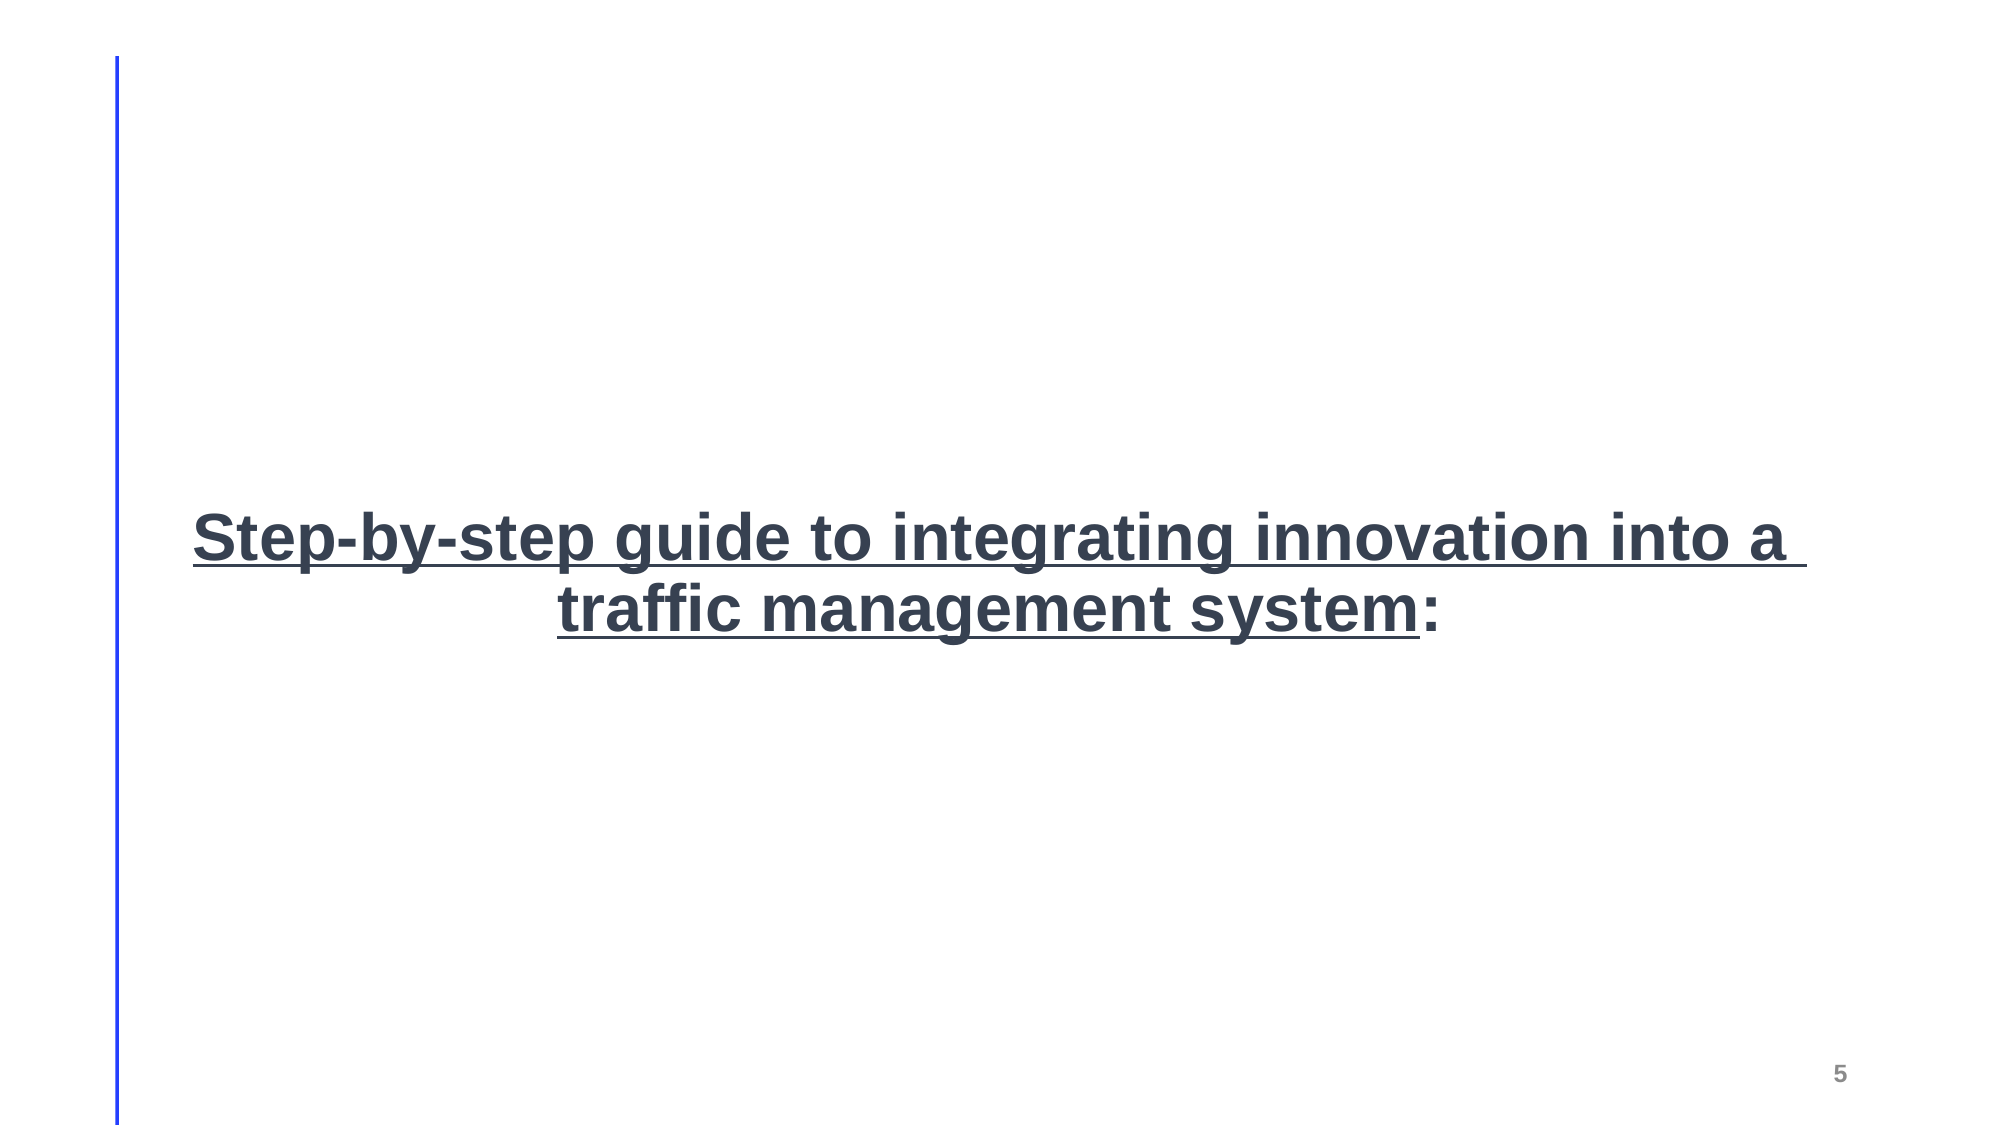

# Step-by-step guide to integrating innovation into a traffic management system:
5